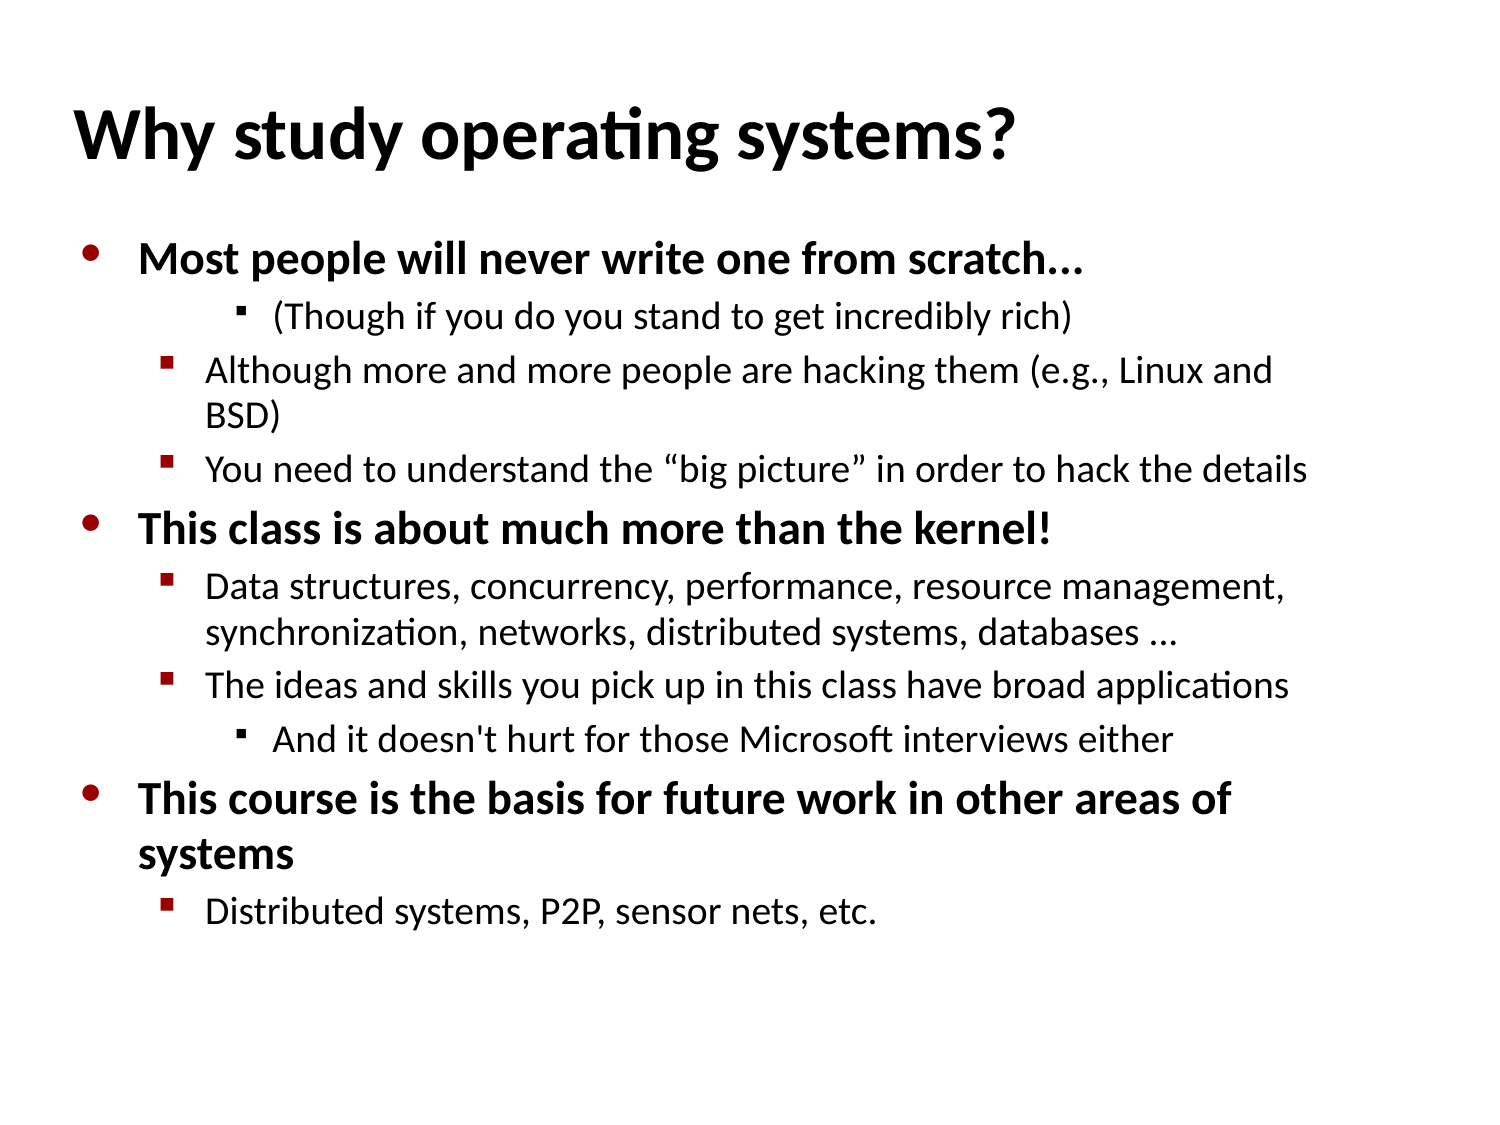

# Why study operating systems?
Most people will never write one from scratch...
(Though if you do you stand to get incredibly rich)‏
Although more and more people are hacking them (e.g., Linux and BSD)‏
You need to understand the “big picture” in order to hack the details
This class is about much more than the kernel!
Data structures, concurrency, performance, resource management, synchronization, networks, distributed systems, databases ...
The ideas and skills you pick up in this class have broad applications
And it doesn't hurt for those Microsoft interviews either
This course is the basis for future work in other areas of systems
Distributed systems, P2P, sensor nets, etc.